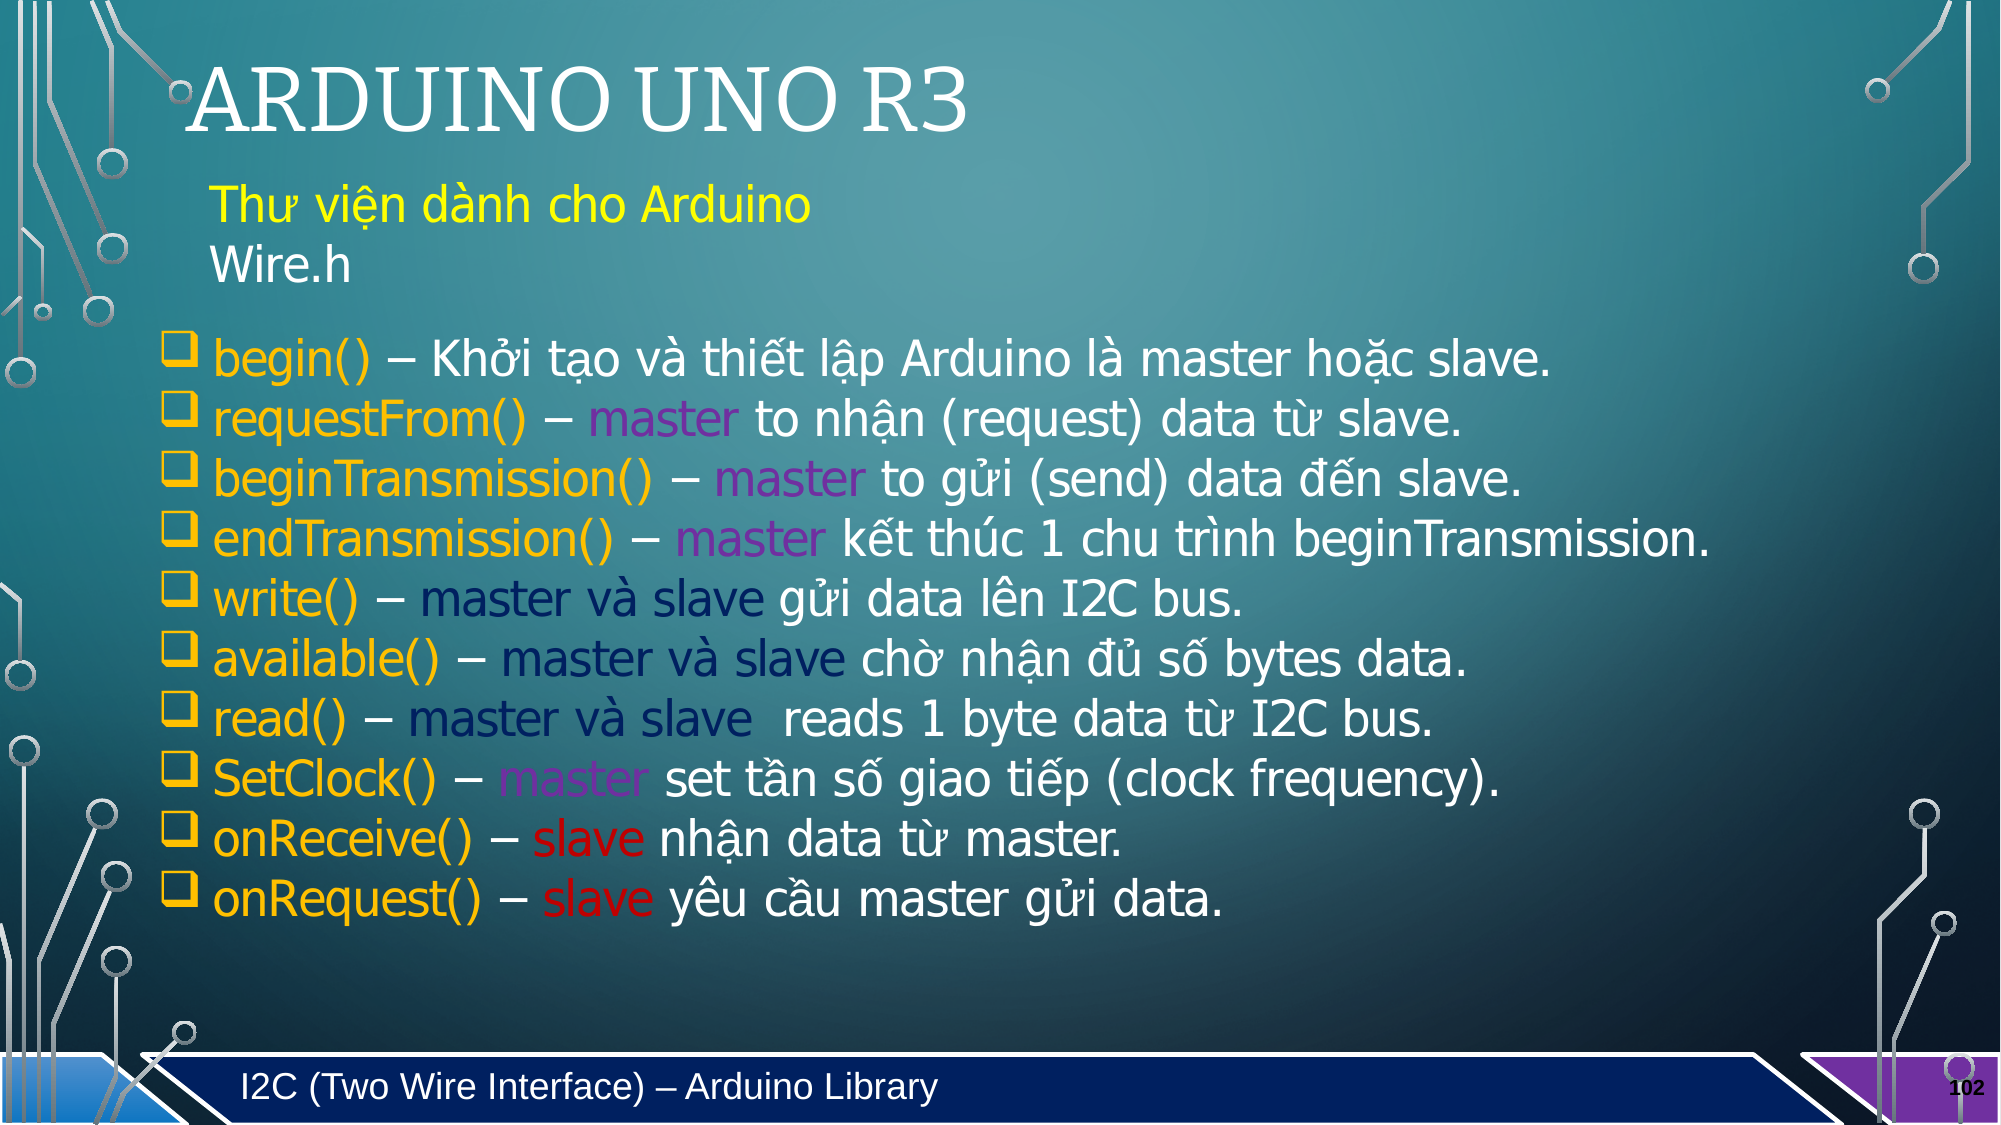

# Arduino Uno r3
Thư viện dành cho Arduino
Wire.h
begin() – Khởi tạo và thiết lập Arduino là master hoặc slave.
requestFrom() – master to nhận (request) data từ slave.
beginTransmission() – master to gửi (send) data đến slave.
endTransmission() – master kết thúc 1 chu trình beginTransmission.
write() – master và slave gửi data lên I2C bus.
available() – master và slave chờ nhận đủ số bytes data.
read() – master và slave  reads 1 byte data từ I2C bus.
SetClock() – master set tần số giao tiếp (clock frequency).
onReceive() – slave nhận data từ master.
onRequest() – slave yêu cầu master gửi data.
I2C (Two Wire Interface) – Arduino Library